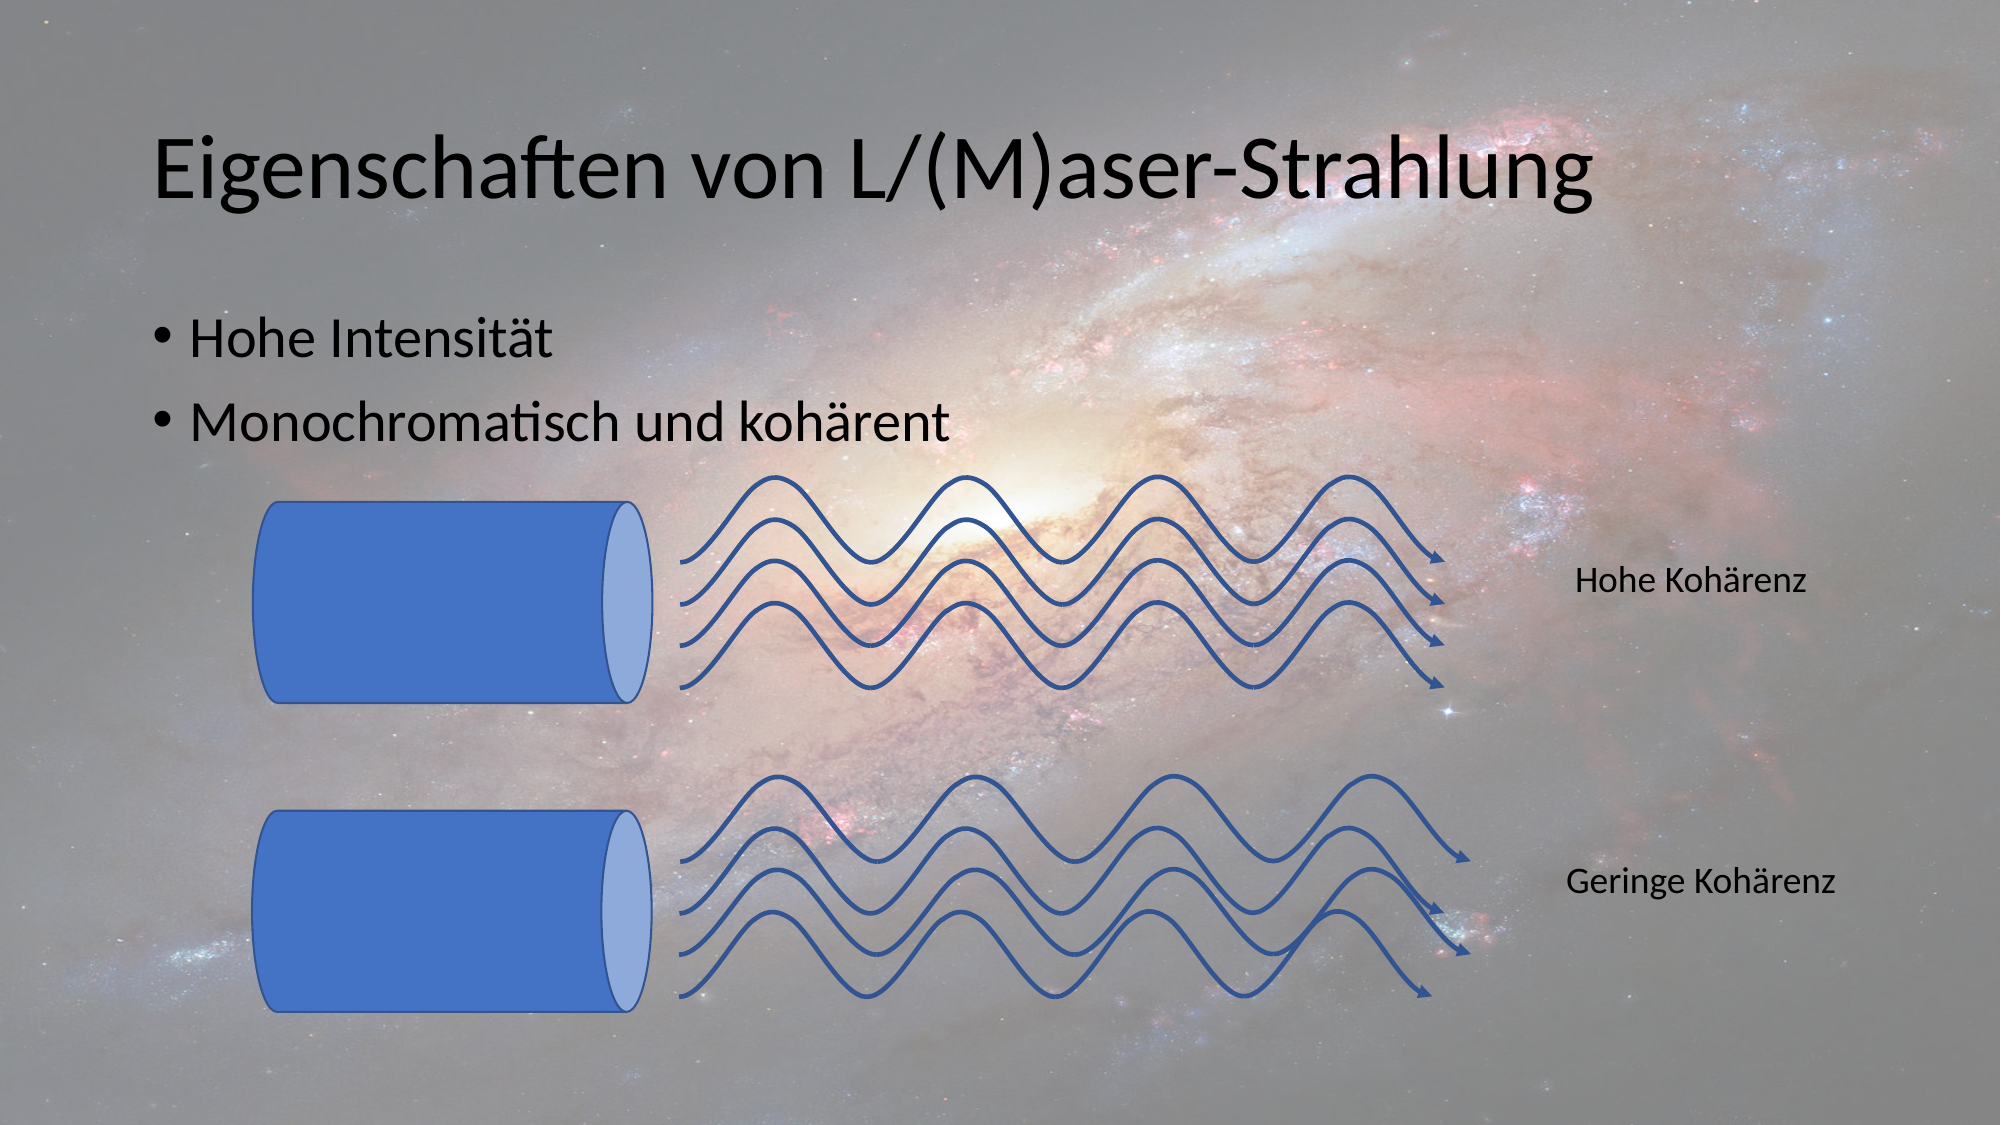

# Eigenschaften von L/(M)aser-Strahlung
Hohe Intensität
Monochromatisch und kohärent

Hohe Kohärenz

Geringe Kohärenz